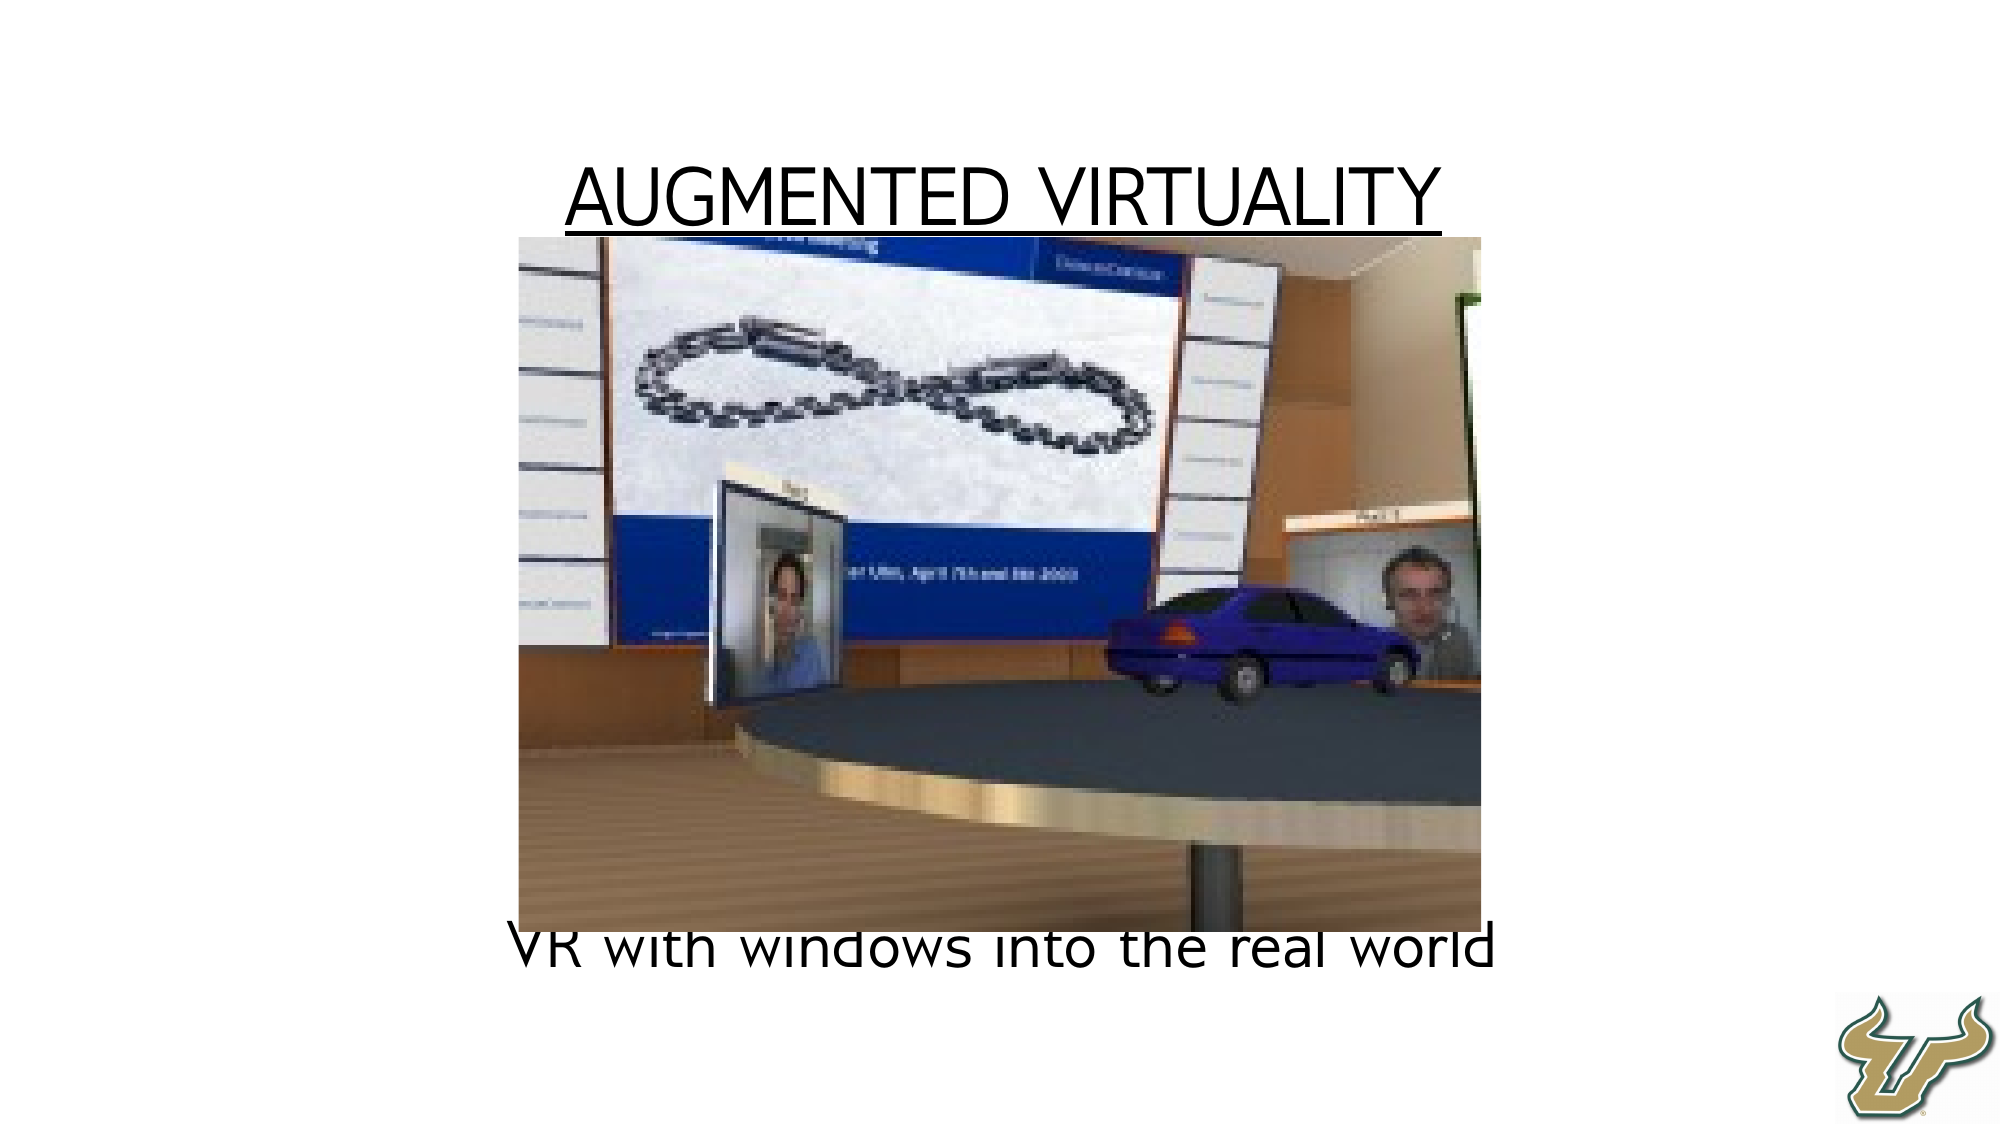

Augmented Virtuality

VR with windows into the real world